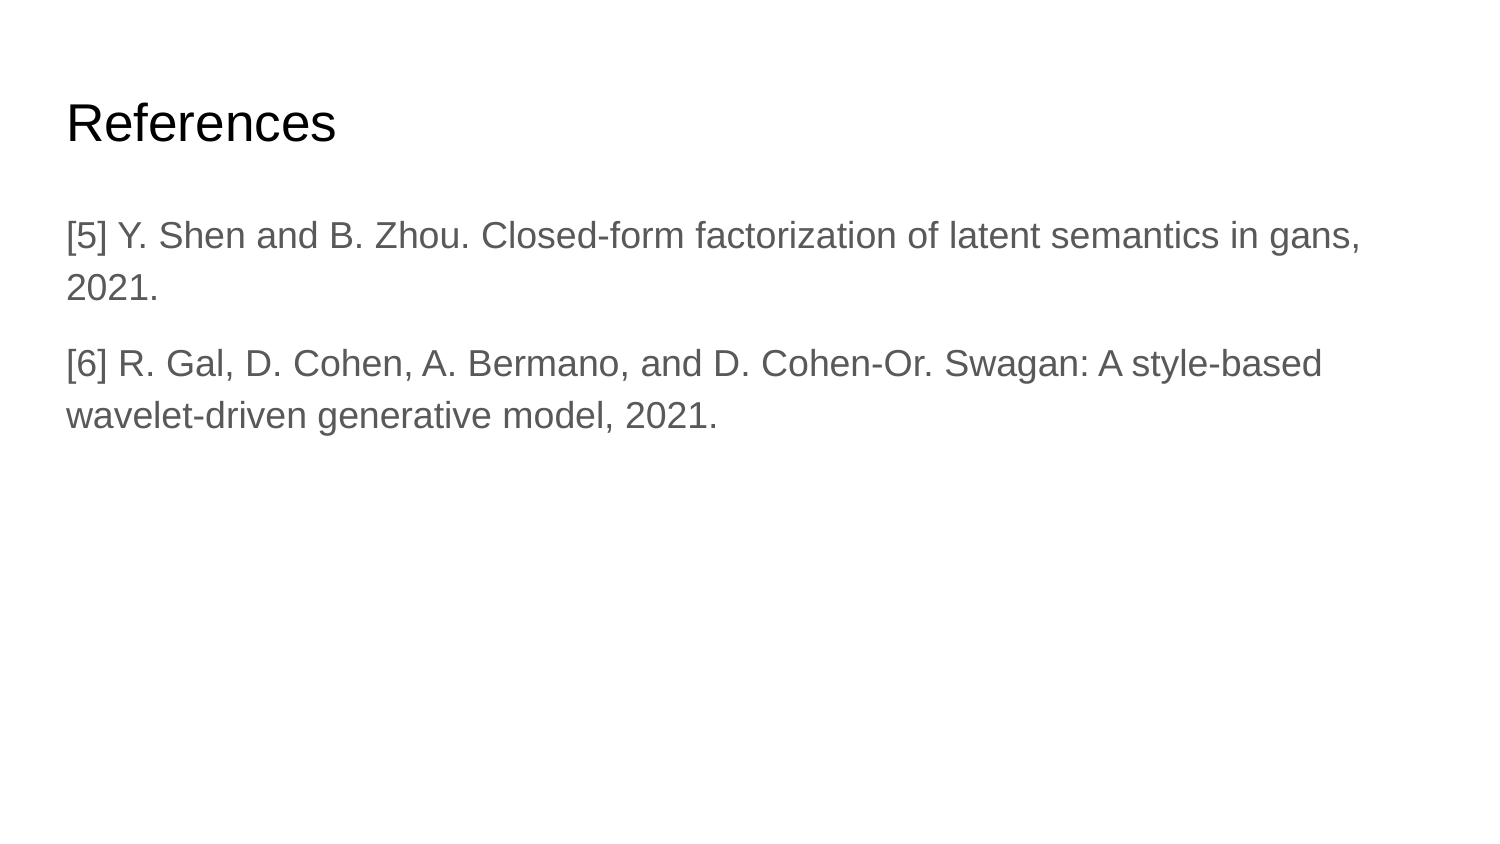

# References
[5] Y. Shen and B. Zhou. Closed-form factorization of latent semantics in gans, 2021.
[6] R. Gal, D. Cohen, A. Bermano, and D. Cohen-Or. Swagan: A style-based wavelet-driven generative model, 2021.